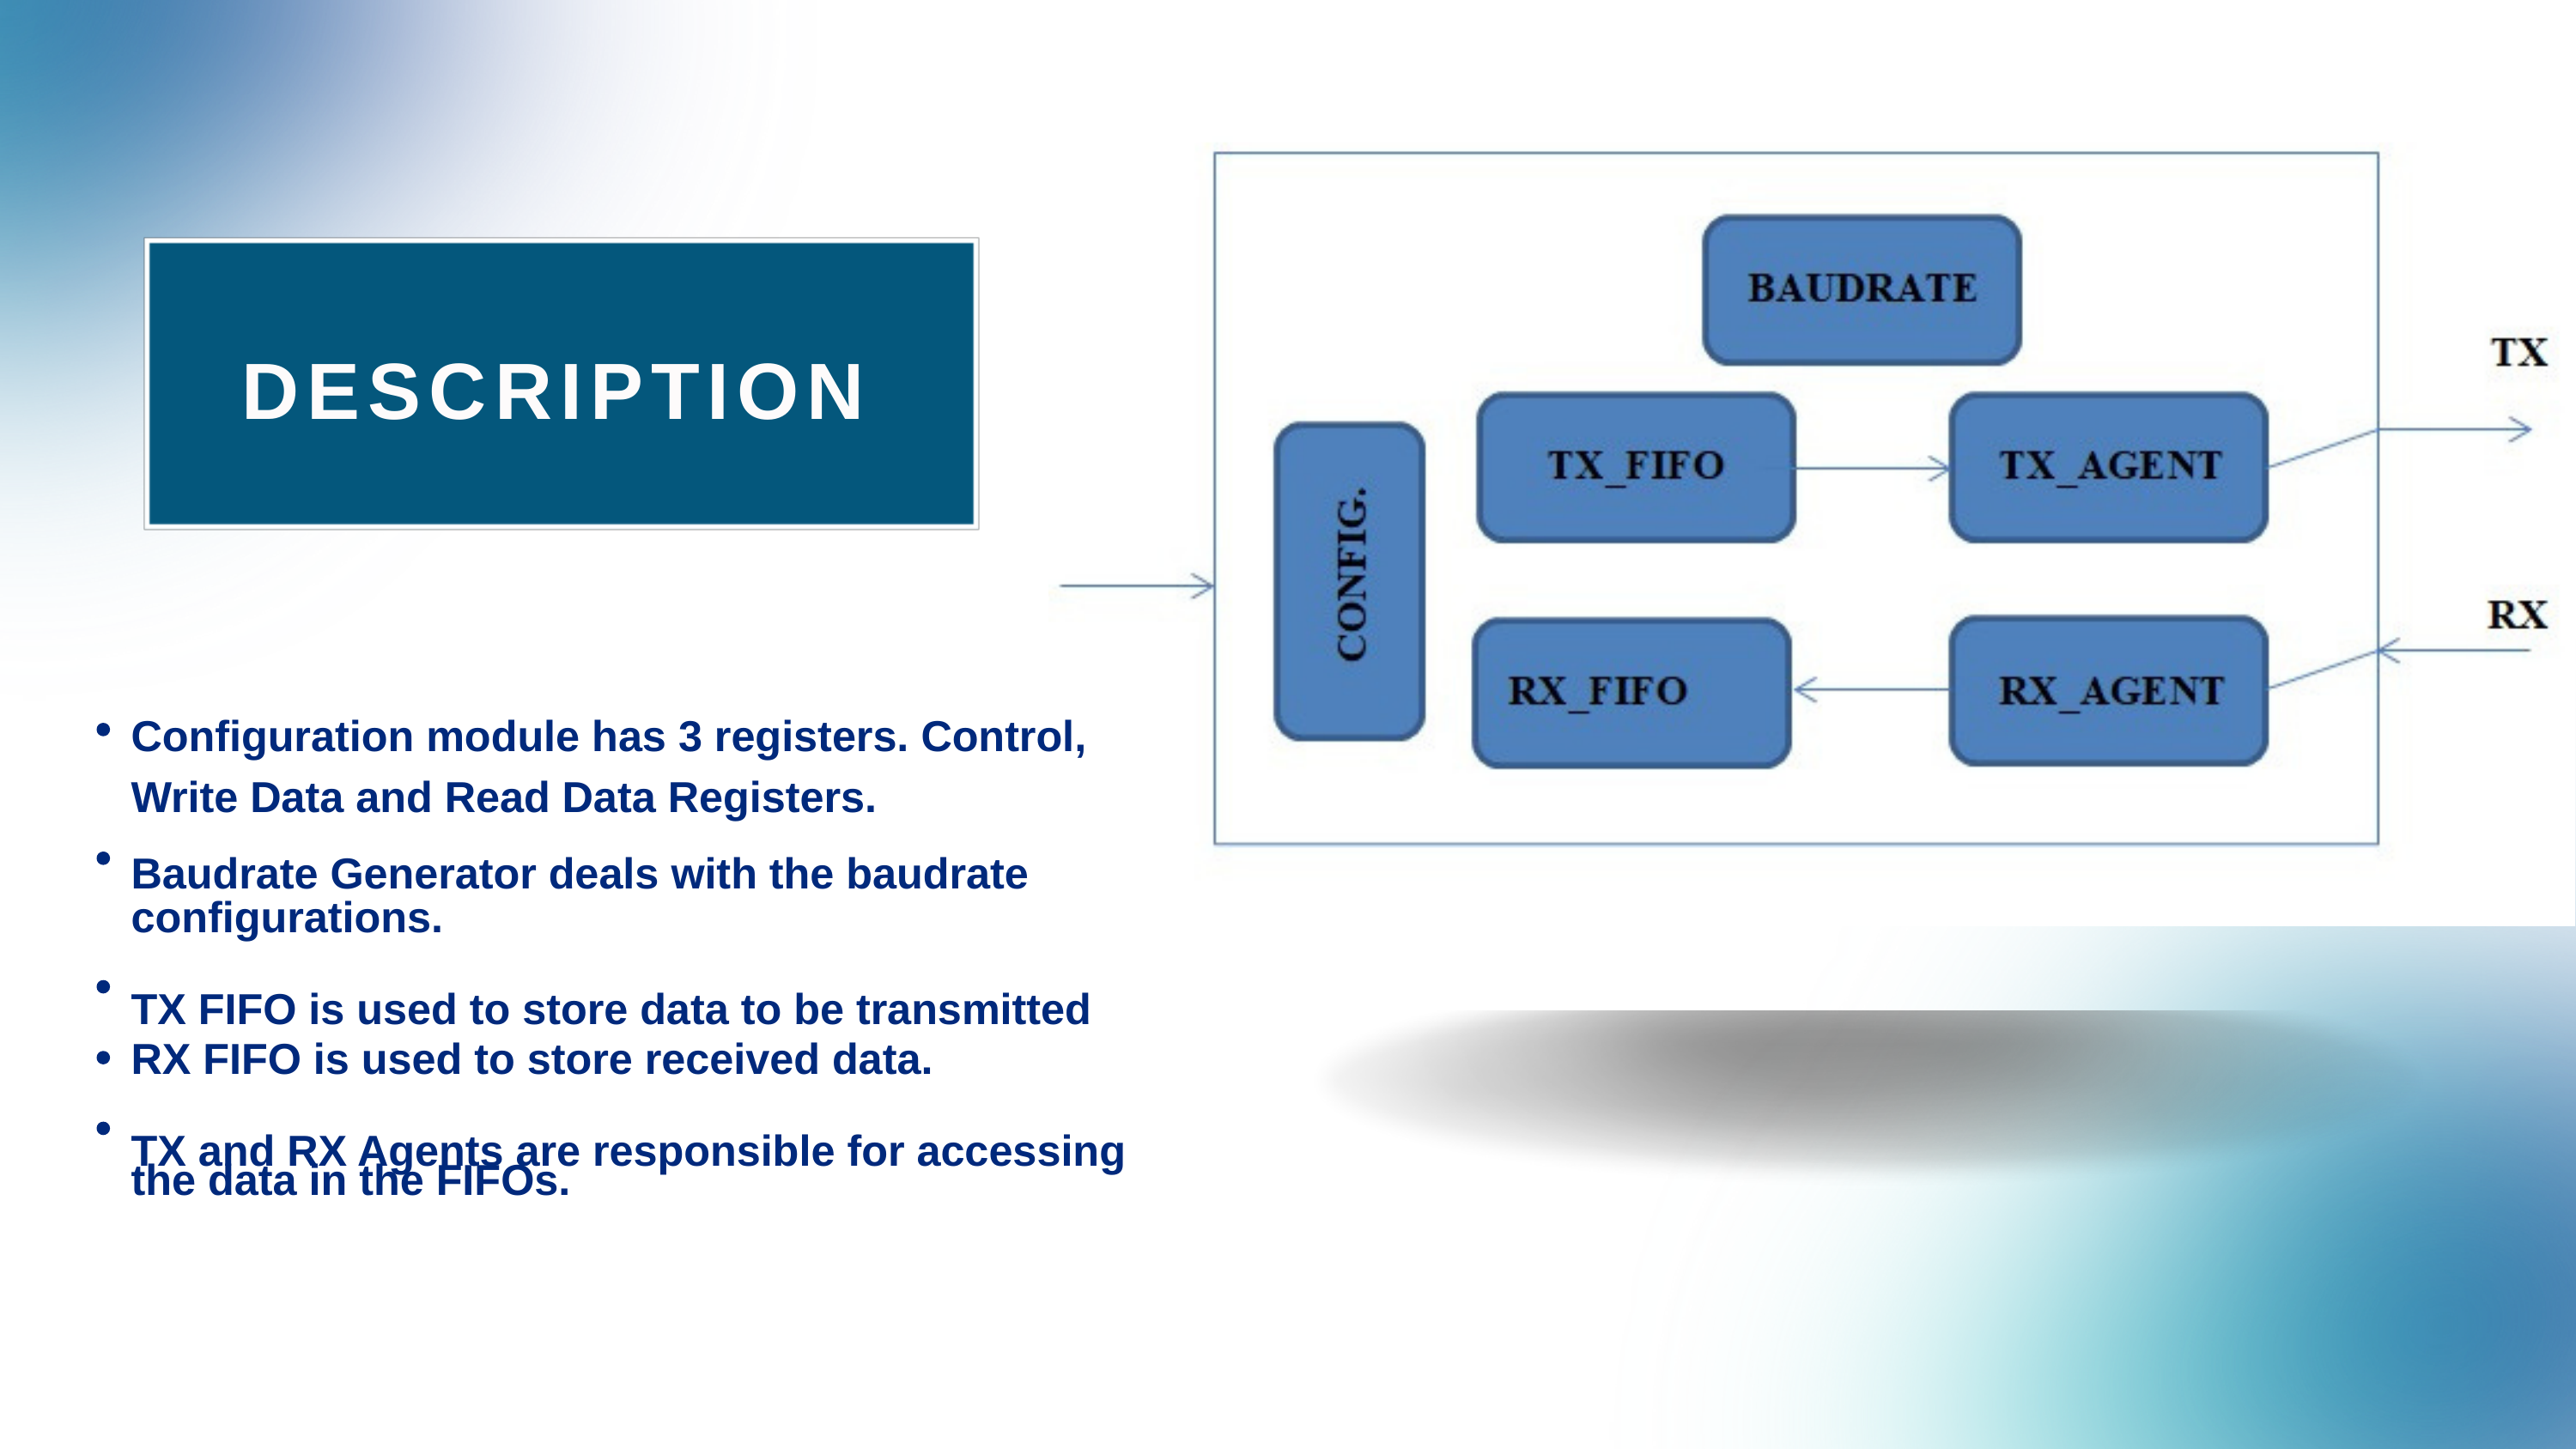

DESCRIPTION

Configuration module has 3 registers. Control, Write Data and Read Data Registers.
Baudrate Generator deals with the baudrate
configurations.
TX FIFO is used to store data to be transmitted
RX FIFO is used to store received data.
TX and RX Agents are responsible for accessing
the data in the FIFOs.